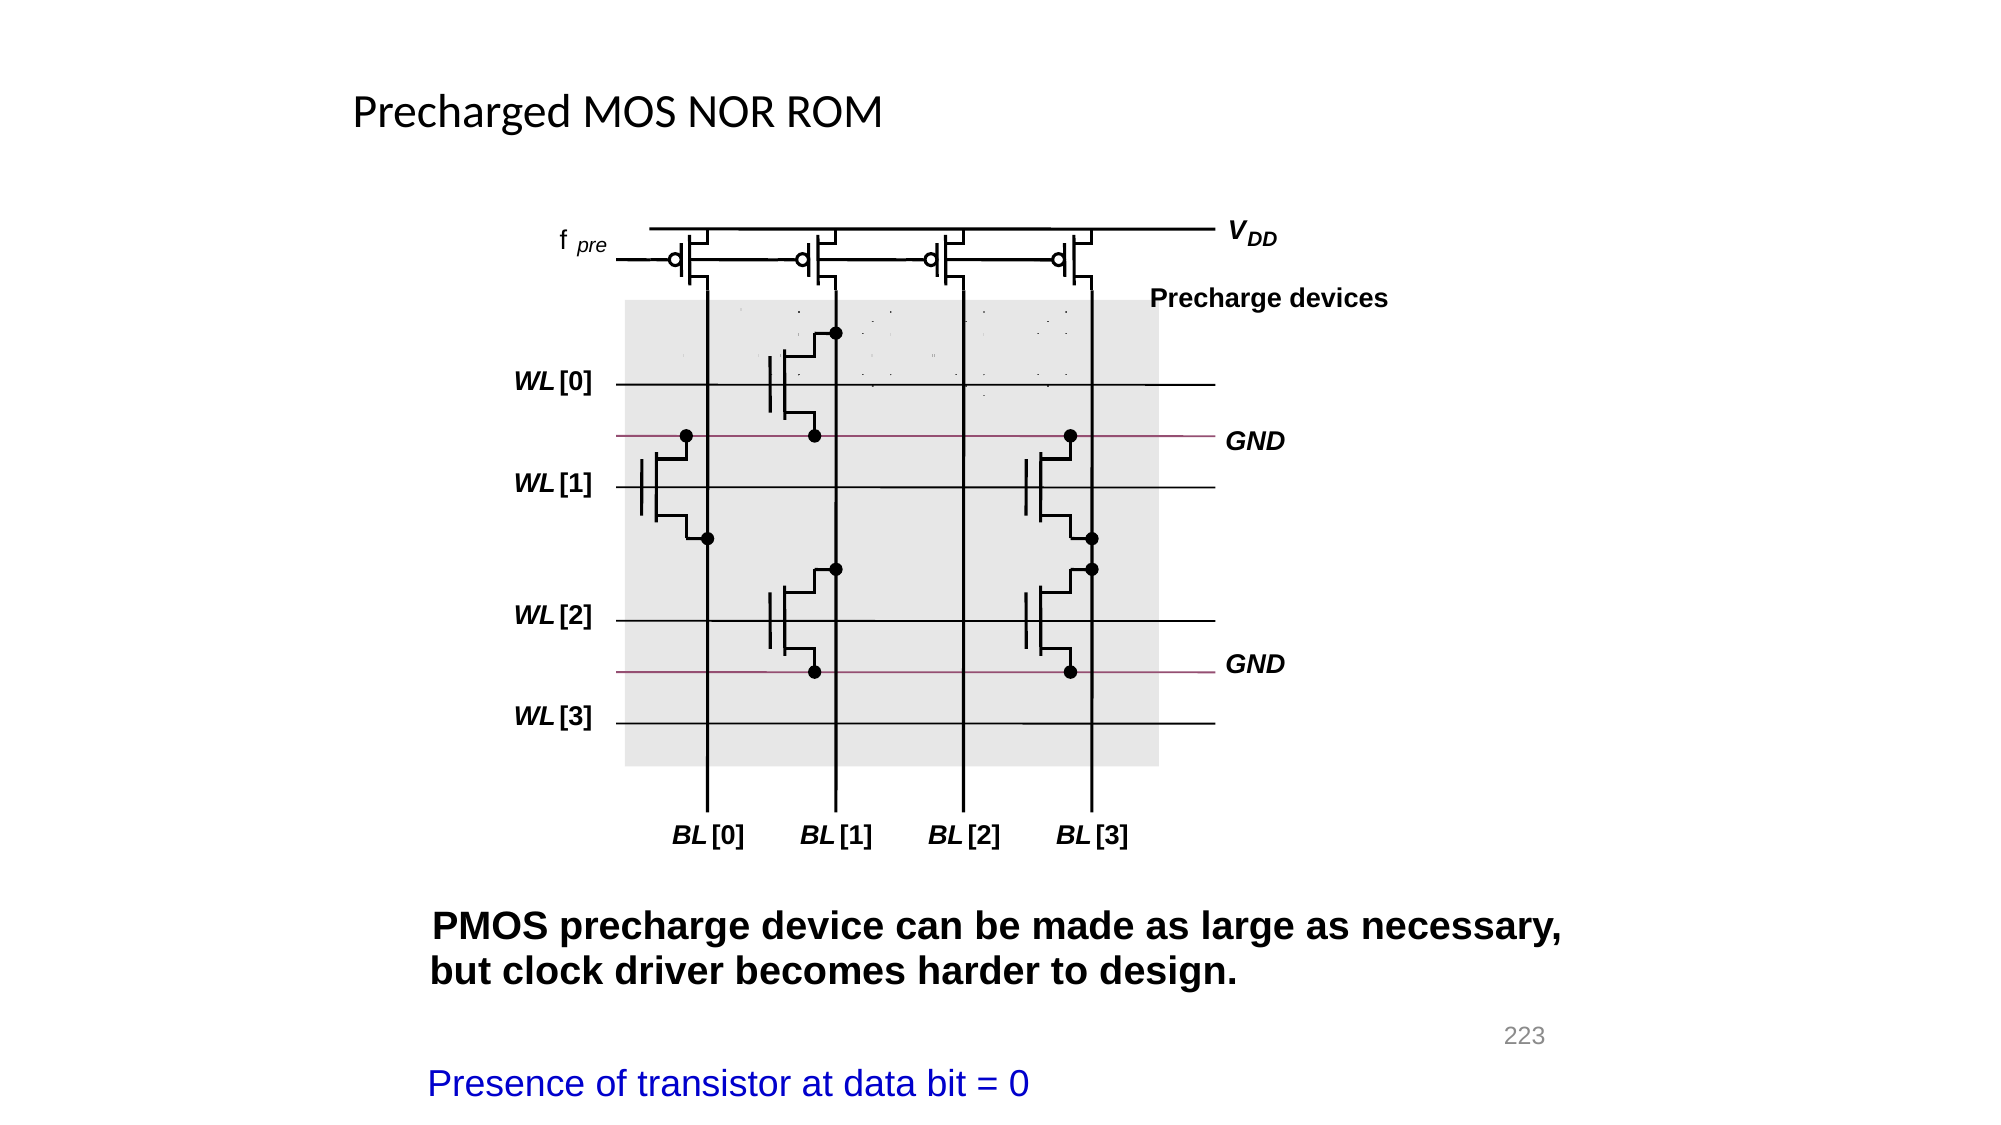

# Precharged MOS NOR ROM
V
f
DD

pre

Precharge devices

WL
[0]

GND

WL
[1]

WL
[2]

GND

WL
[3]

[0]
BL
[1]
BL
[2]
[3]
BL
BL
PMOS precharge device can be made as large as necessary,
but clock driver becomes harder to design.
223
Presence of transistor at data bit = 0